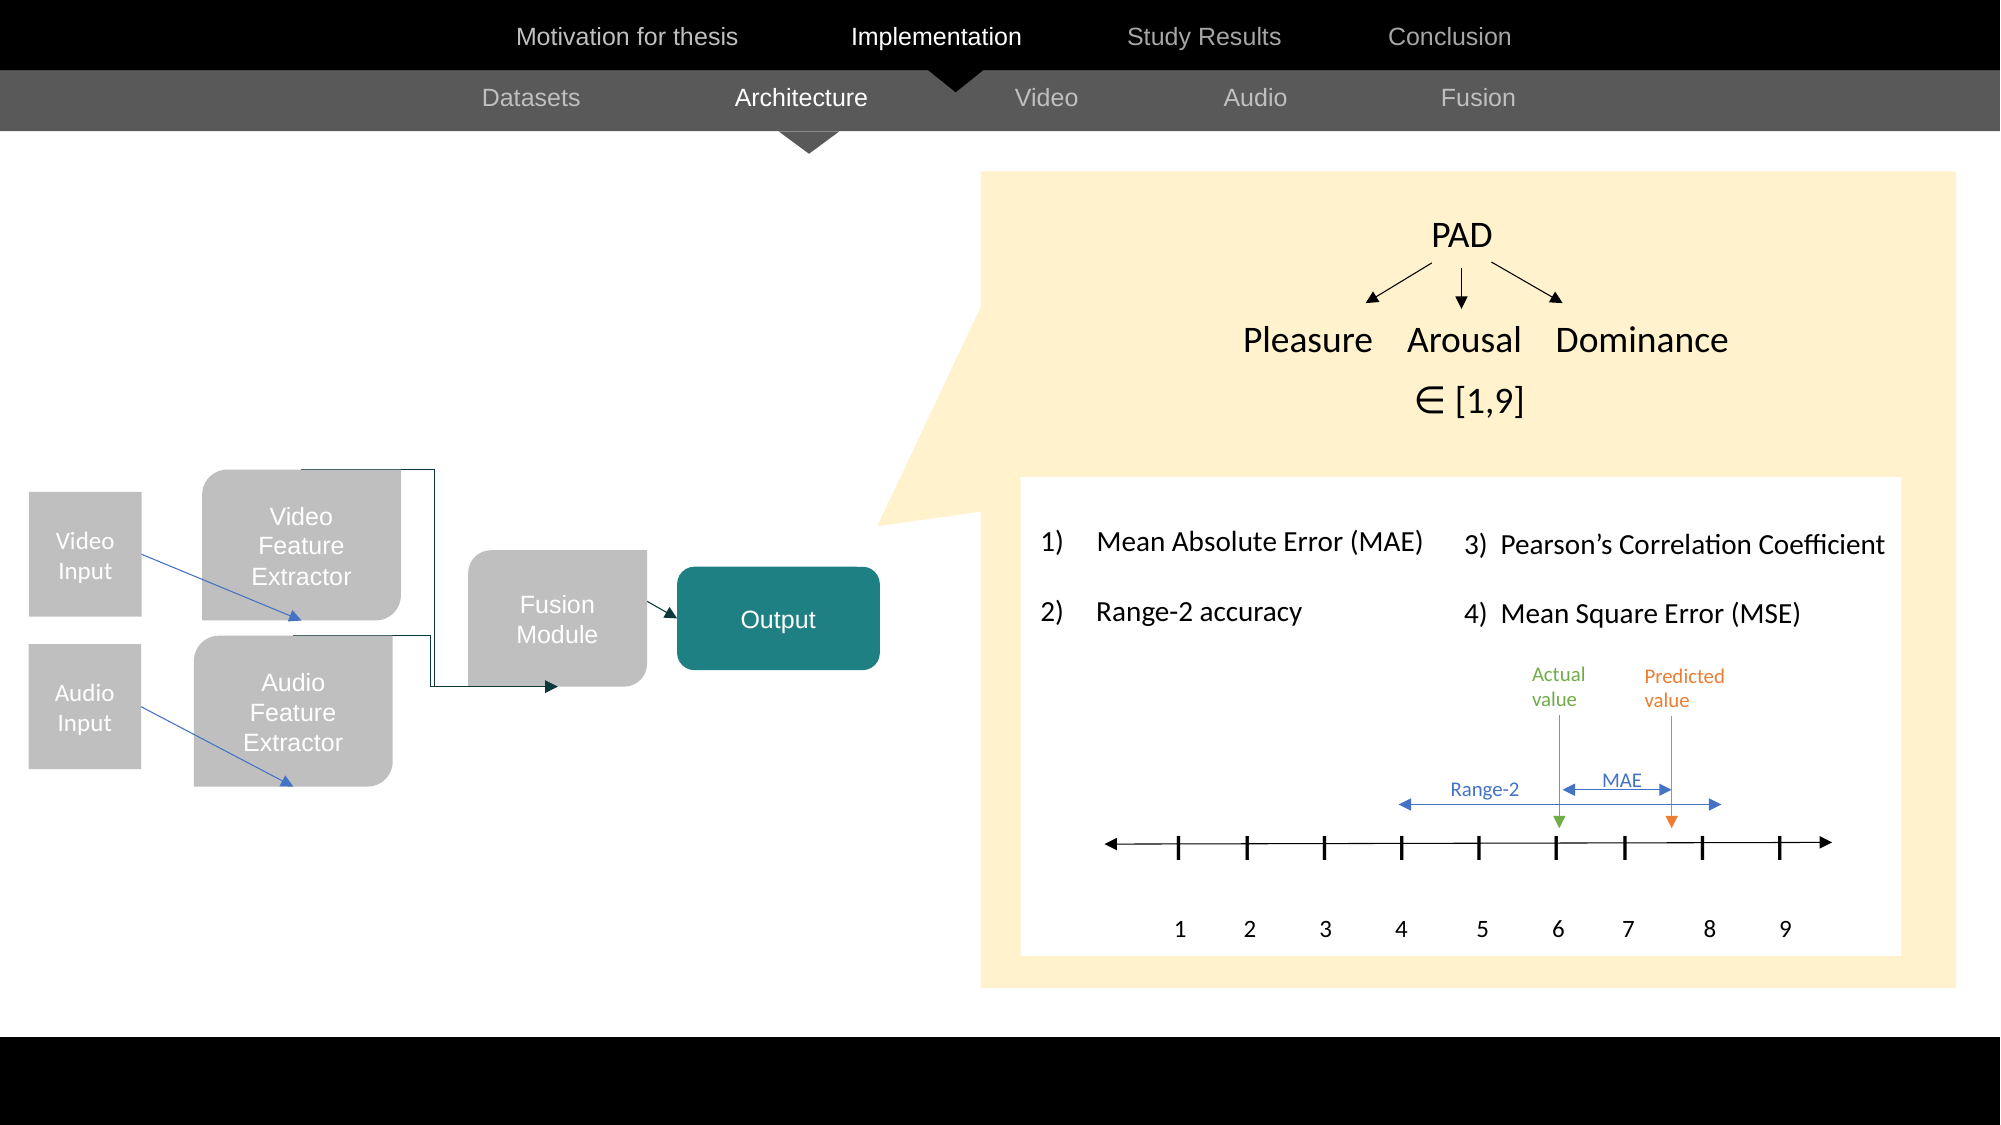

Motivation for thesis                Implementation               Study Results	Conclusion
Datasets                      Architecture                     Video                     Audio                      Fusion

PAD
Pleasure    Arousal    Dominance
∈ [1,9]
Video Feature Extractor

Video Input
Mean Absolute Error (MAE)

2)     Range-2 accuracy
3)  Pearson’s Correlation Coefficient

4)  Mean Square Error (MSE)
Fusion Module
Output
Audio Feature Extractor
Audio Input
Actual value
Predicted value
MAE
Range-2
I       I        I        I        I        I       I        I        I
1          2           3           4            5           6          7            8           9

11